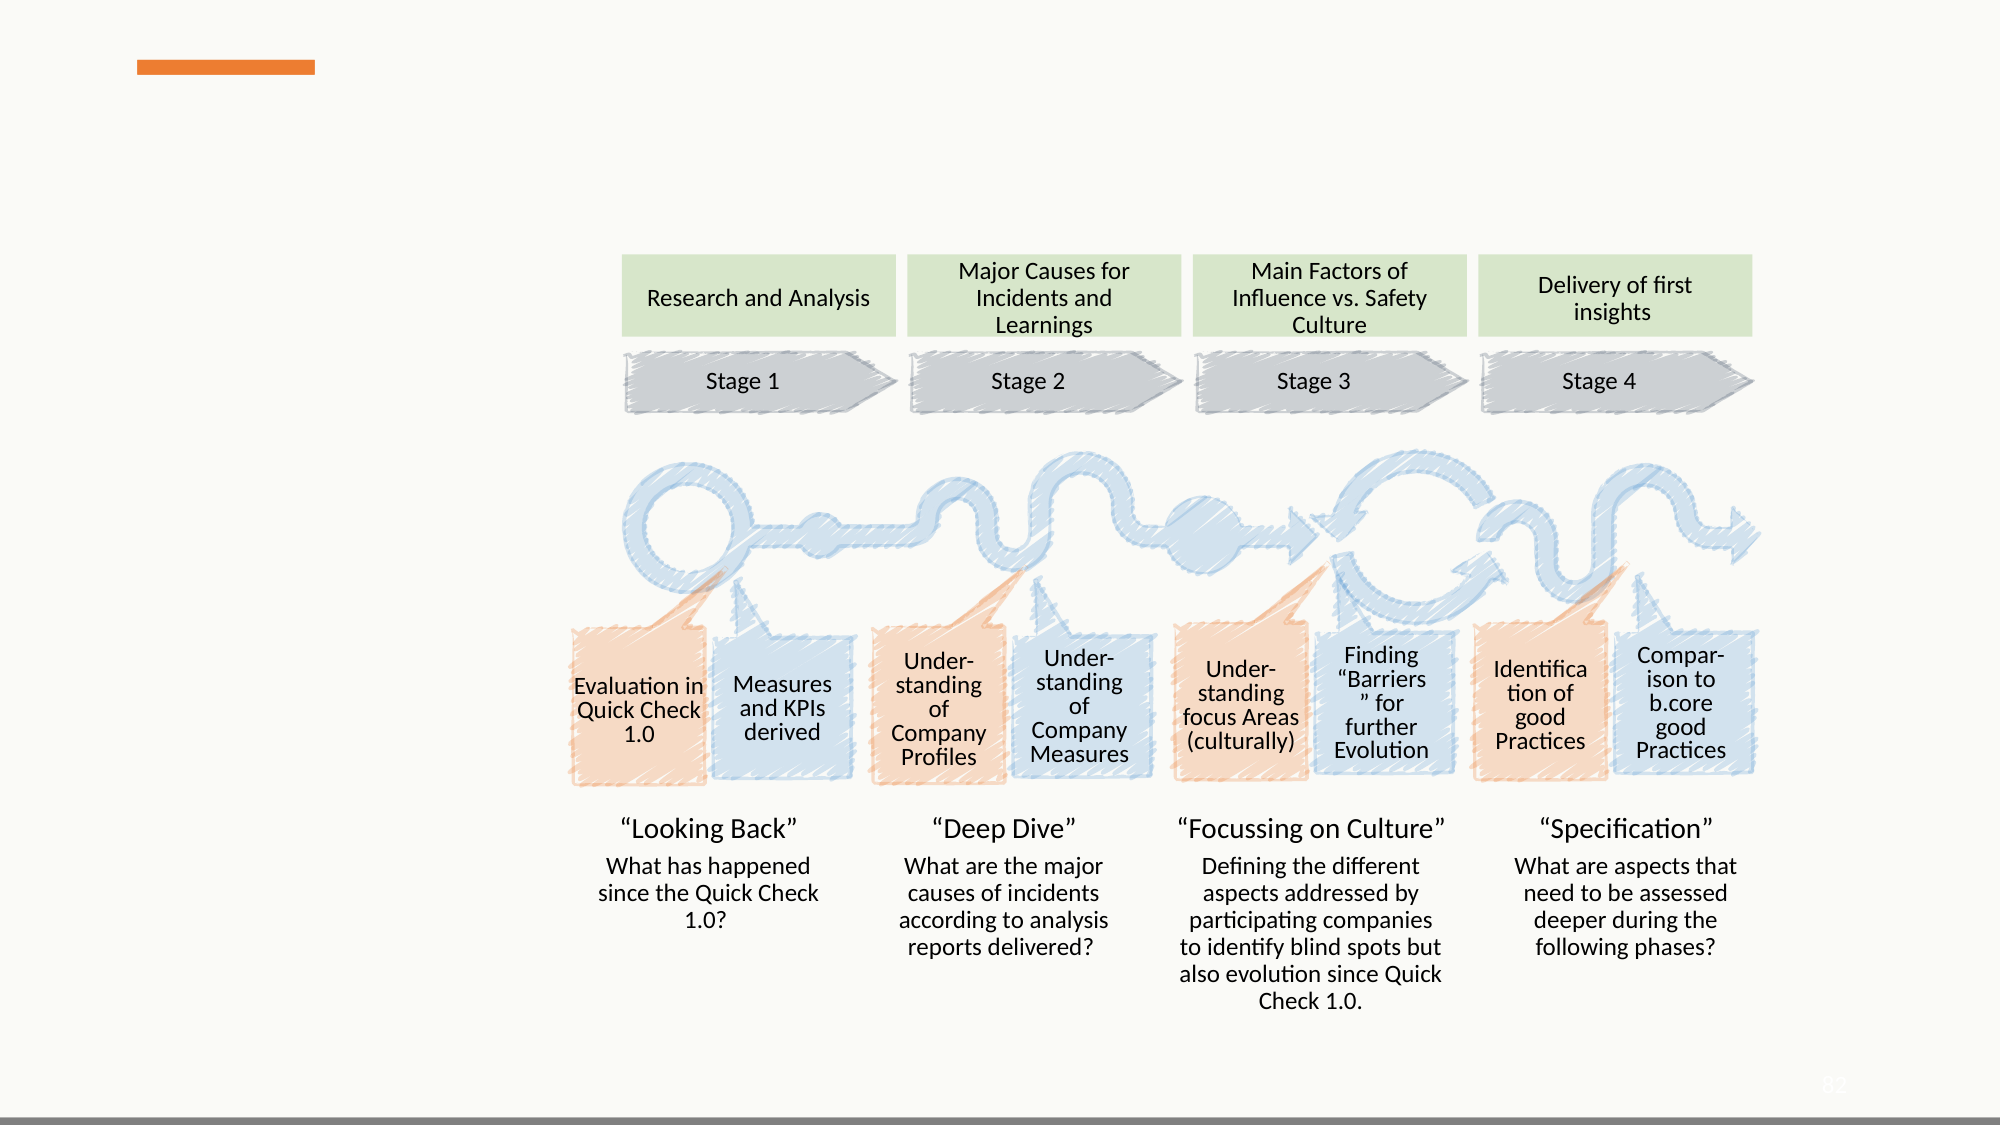

#
Research and Analysis
Major Causes for Incidents and Learnings
Main Factors of Influence vs. Safety Culture
Delivery of first insights
Stage 1

Stage 2

Stage 3

Stage 4

Under-standing focus Areas (culturally)

Identification of good Practices

Under-standing of Company Profiles

Evaluation in Quick Check 1.0

Finding “Barriers” for further Evolution

Compar-ison to b.core good Practices

Under-standing of Company Measures

Measures and KPIs derived

“Looking Back”
What has happened since the Quick Check 1.0?
“Deep Dive”
What are the major causes of incidents according to analysis reports delivered?
“Focussing on Culture”
Defining the different aspects addressed by participating companies to identify blind spots but also evolution since Quick Check 1.0.
“Specification”
What are aspects that need to be assessed deeper during the following phases?
82